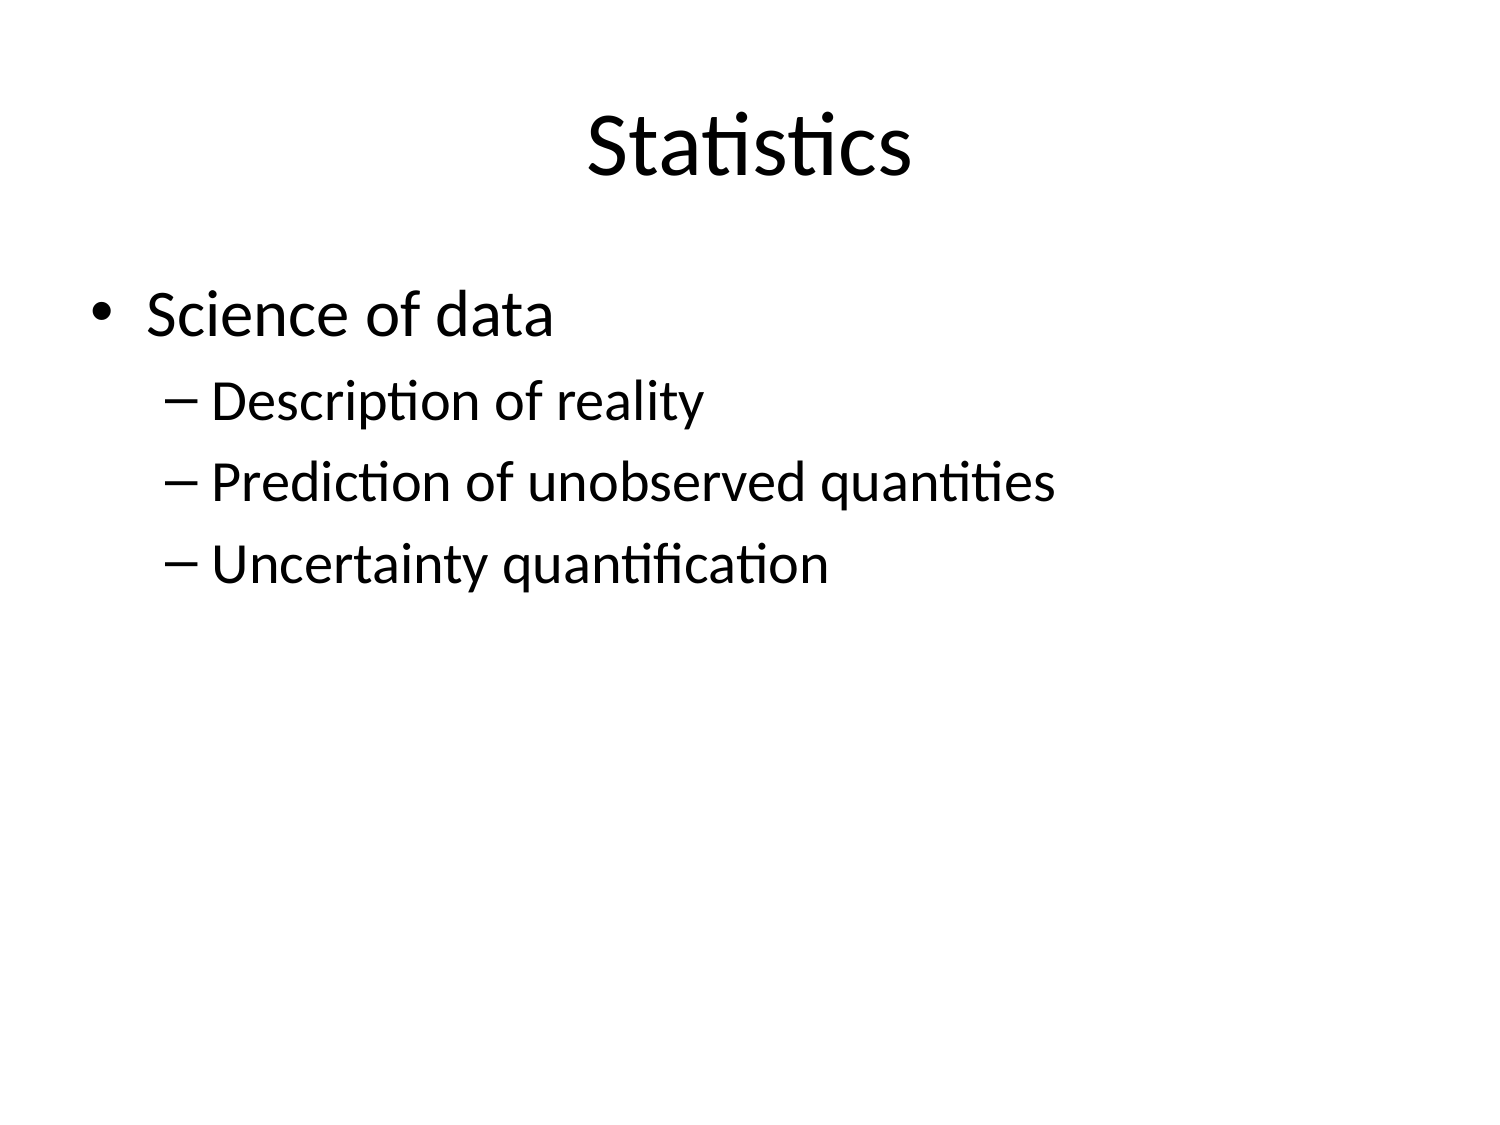

# Statistics
Science of data
Description of reality
Prediction of unobserved quantities
Uncertainty quantification